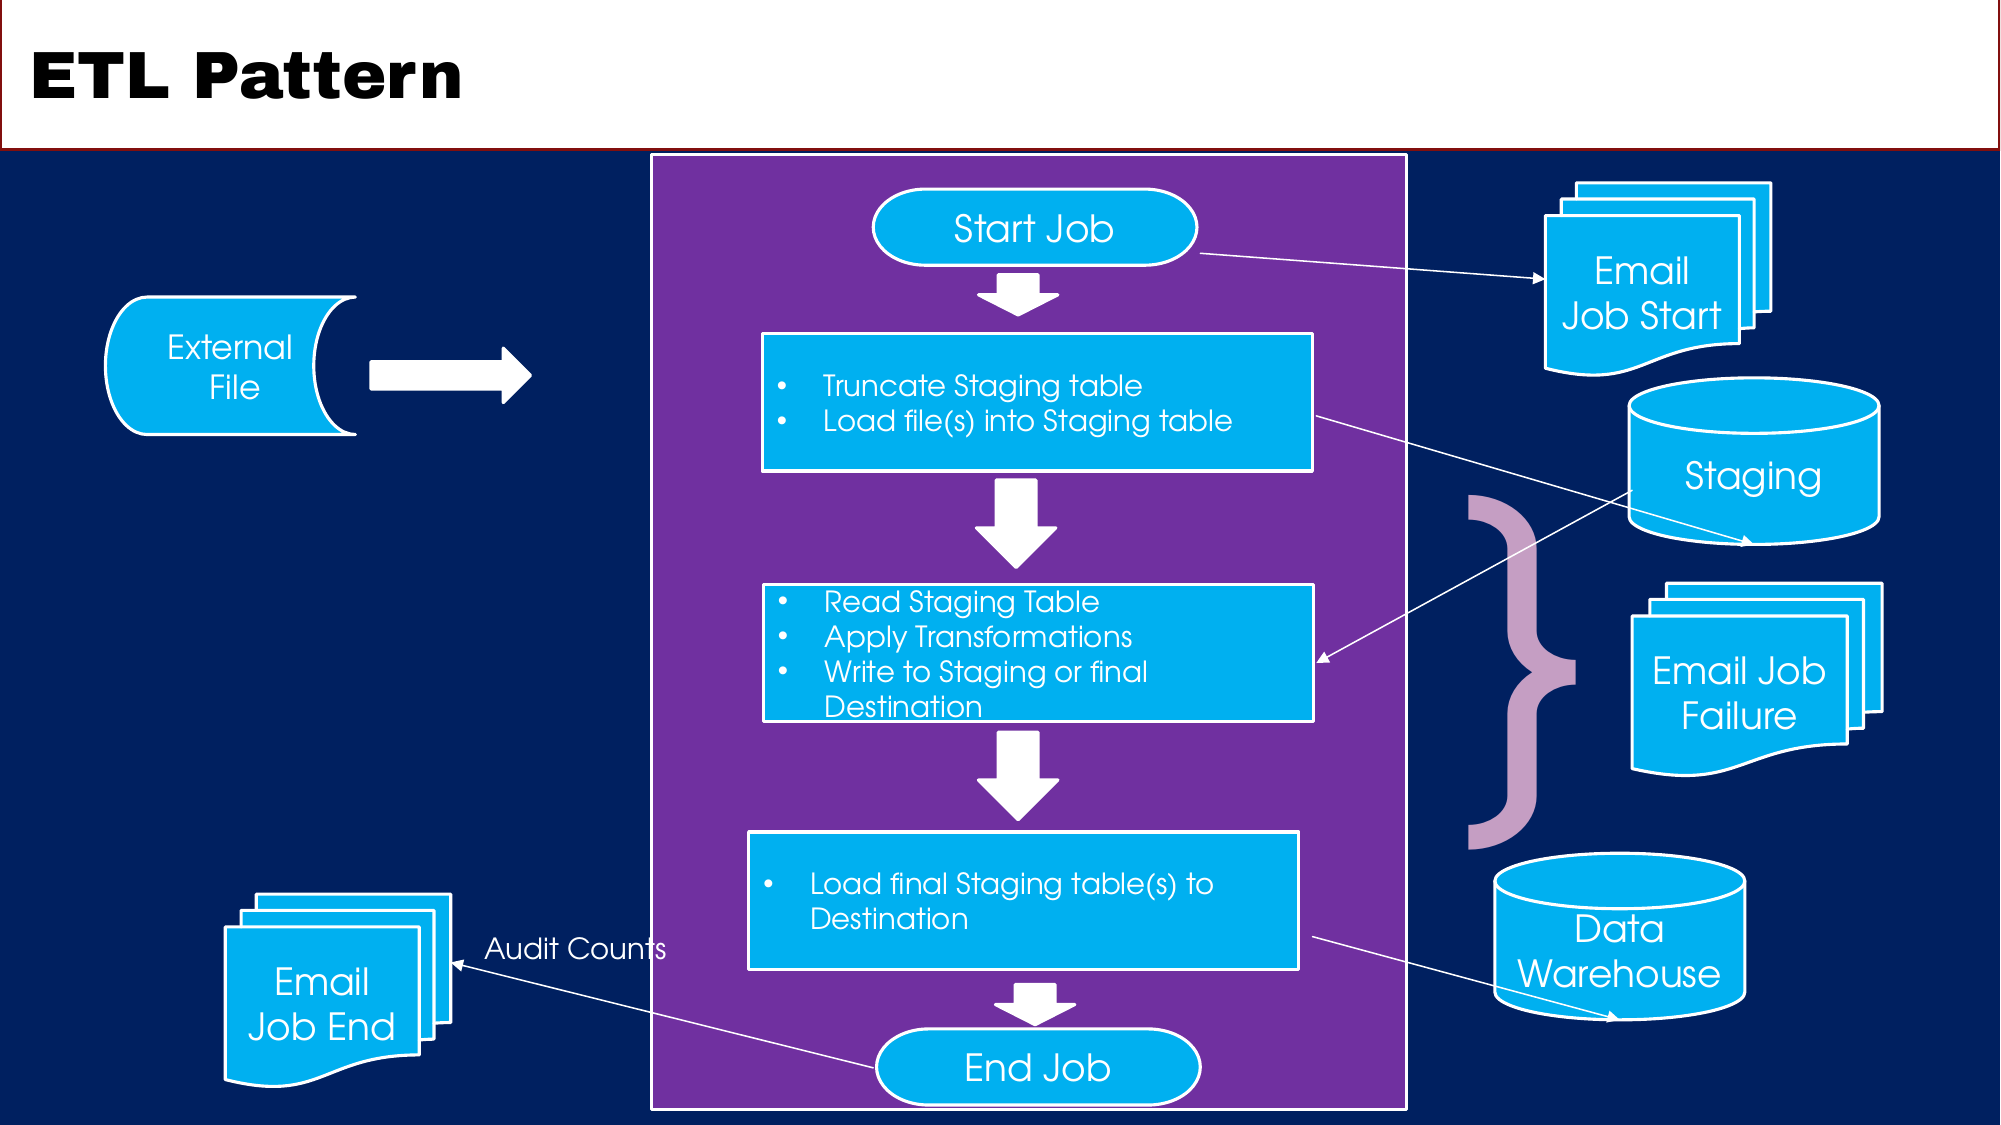

ETL Pattern

Email Job Start
Start Job

External
 File
Truncate Staging table
Load file(s) into Staging table

Staging
}

Email Job Failure
Read Staging Table
Apply Transformations
Write to Staging or final Destination

Load final Staging table(s) to Destination
Data
Warehouse
Email Job End
Audit Counts

End Job